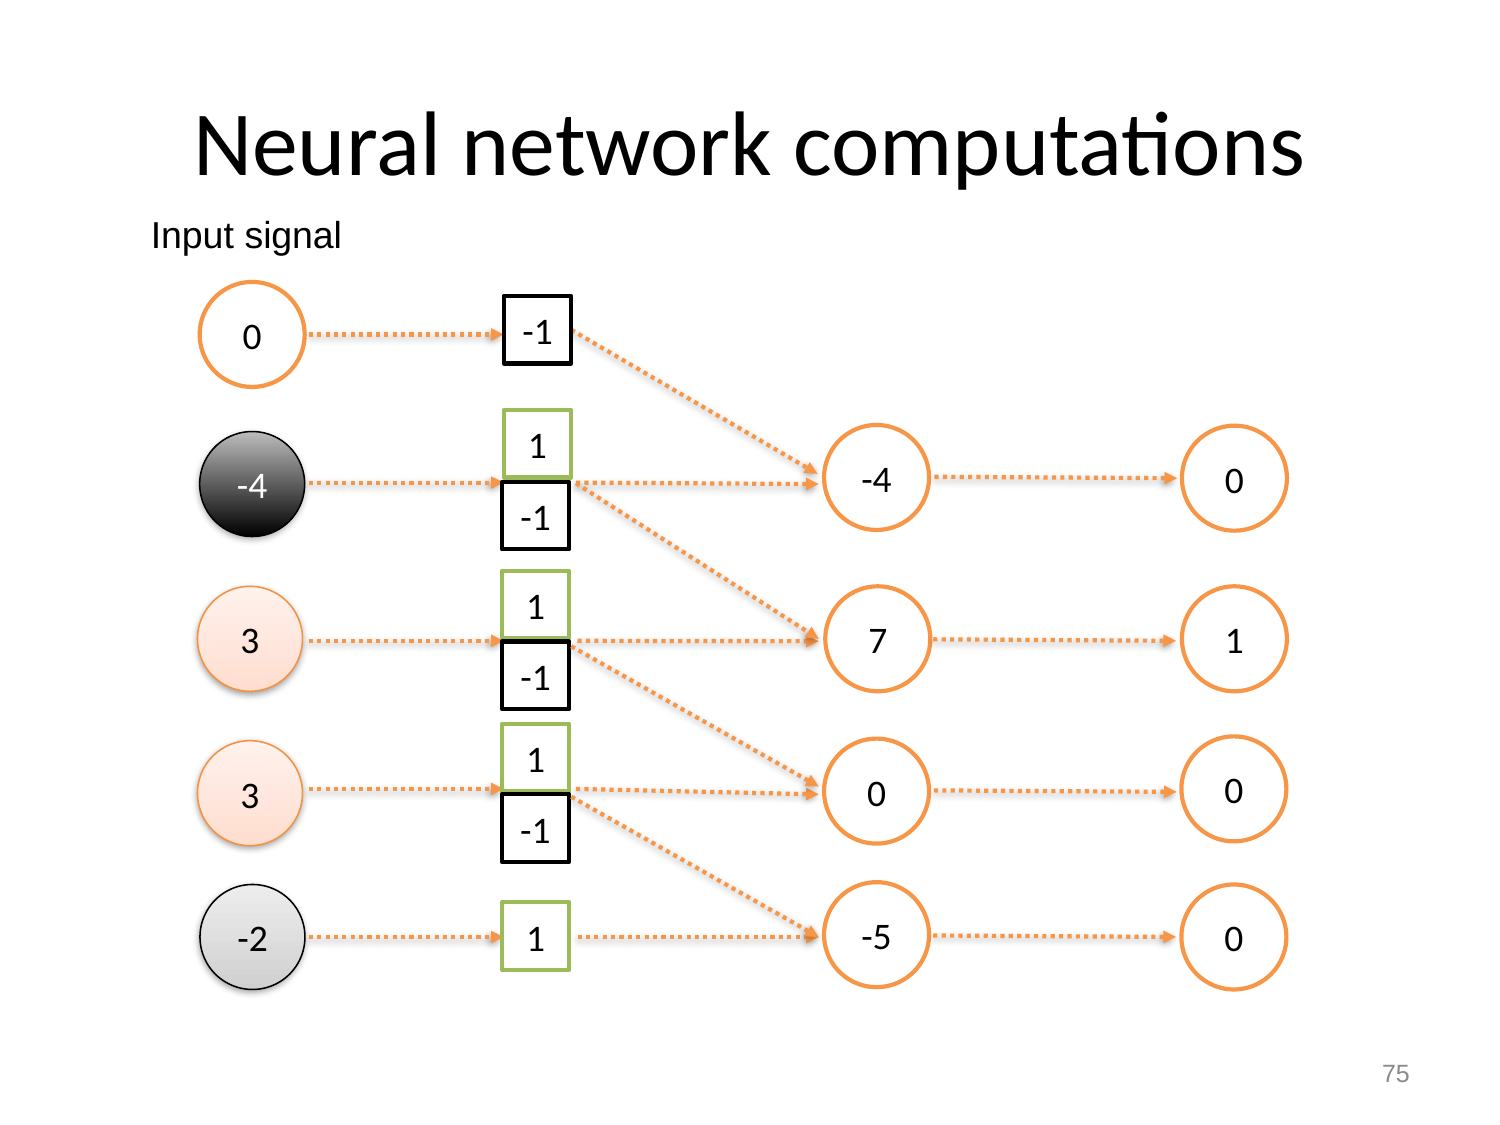

# Neural network computations
Input signal
0
-1
1
-4
0
-4
-1
1
3
7
1
-1
1
0
0
3
-1
-5
-2
0
1
75